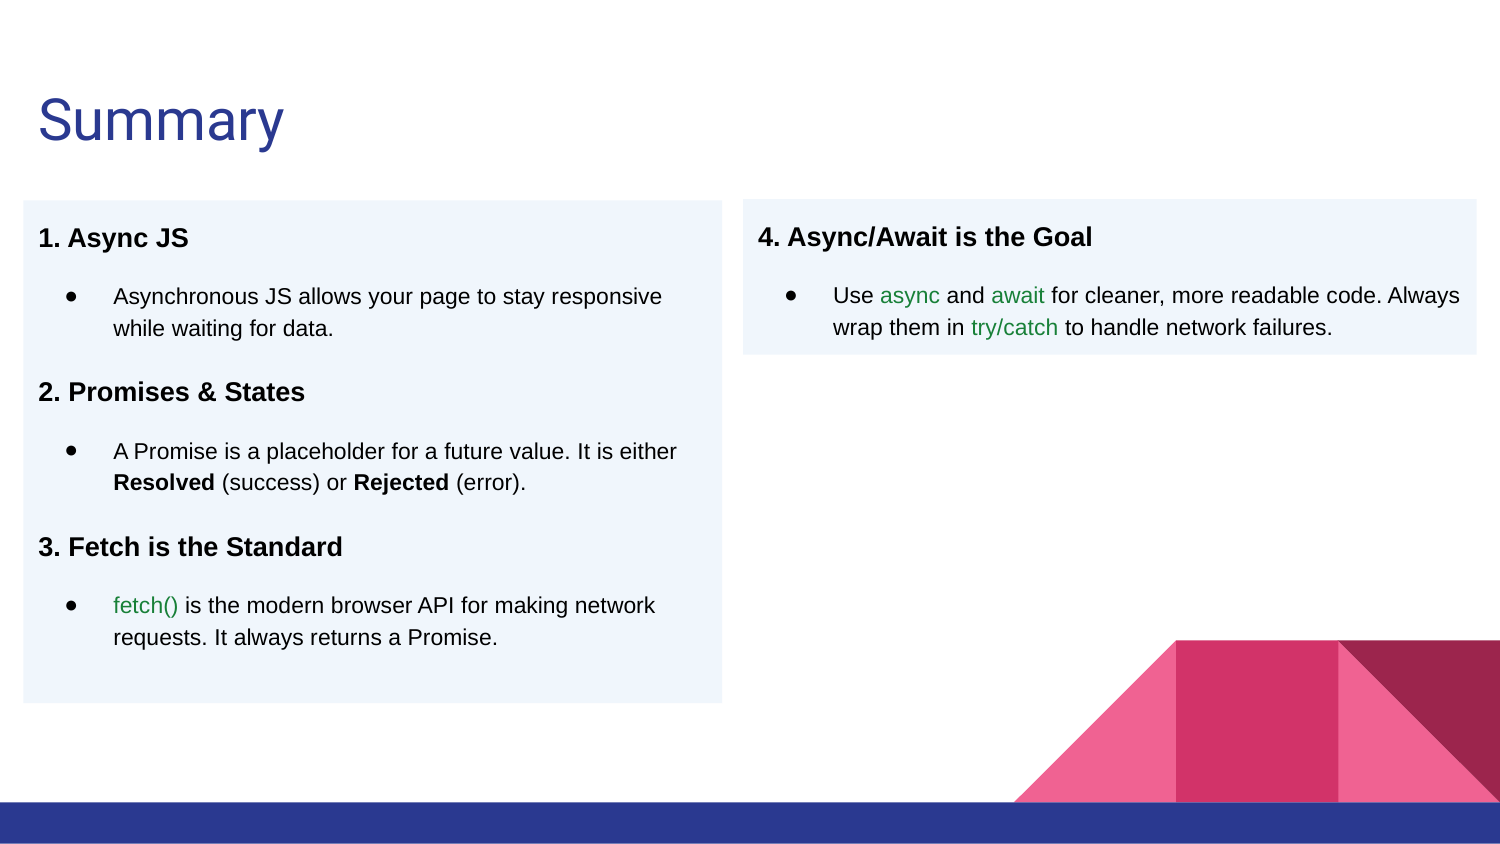

# Summary
4. Async/Await is the Goal
Use async and await for cleaner, more readable code. Always wrap them in try/catch to handle network failures.
1. Async JS
Asynchronous JS allows your page to stay responsive while waiting for data.
2. Promises & States
A Promise is a placeholder for a future value. It is either Resolved (success) or Rejected (error).
3. Fetch is the Standard
fetch() is the modern browser API for making network requests. It always returns a Promise.